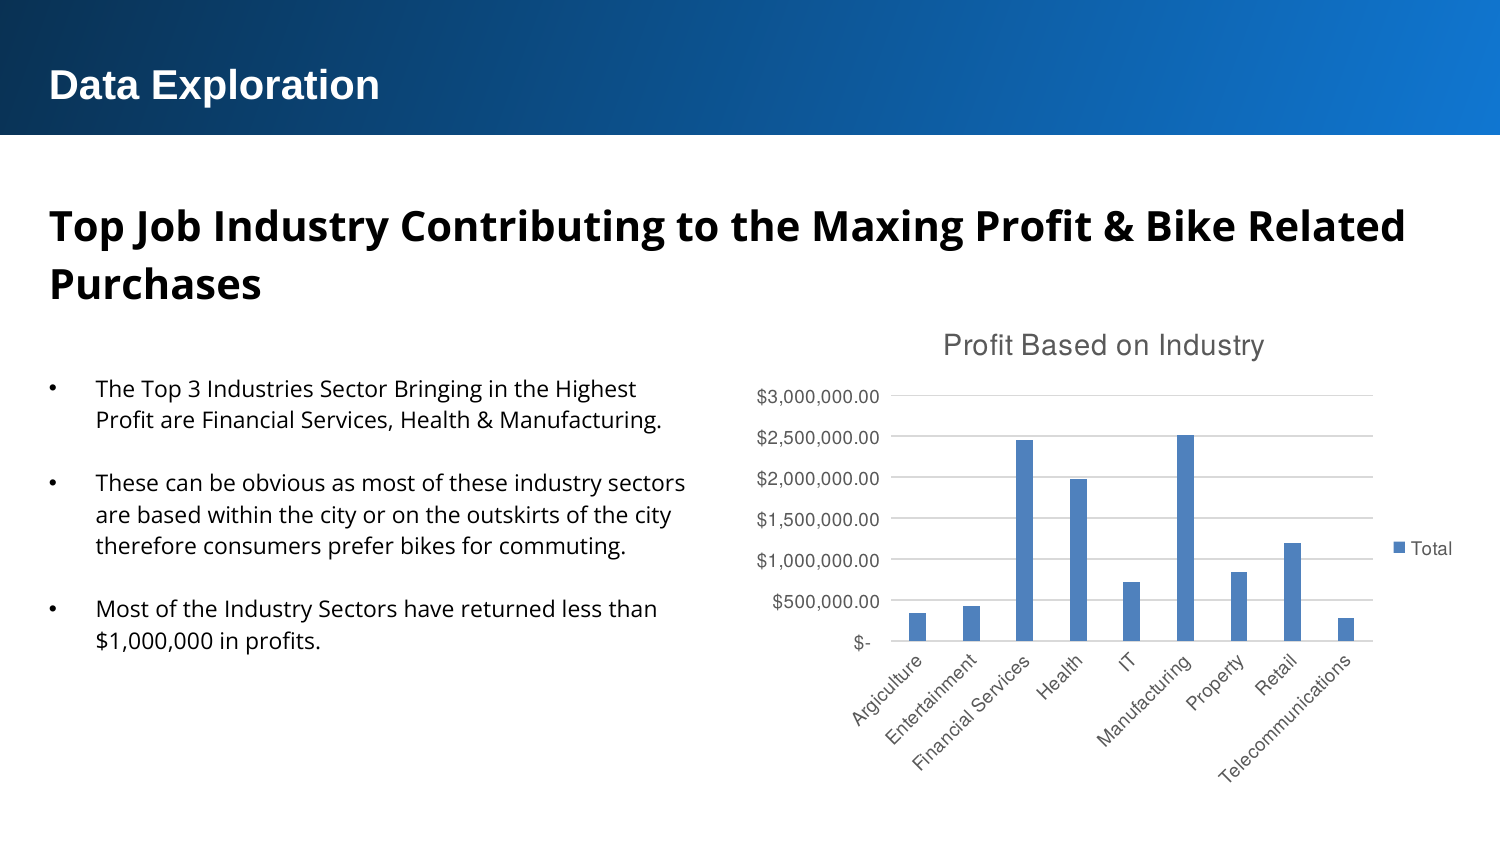

Data Exploration
Top Job Industry Contributing to the Maxing Profit & Bike Related
Purchases

### Chart: Profit Based on Industry

| Category | Total |
|---|---|
| Argiculture | 344329.3699999997 |
| Entertainment | 420312.86000000016 |
| Financial Services | 2452180.559999997 |
| Health | 1974691.3900000069 |
| IT | 714294.4900000013 |
| Manufacturing | 2518466.3949718936 |
| Property | 840012.8800000005 |
| Retail | 1190140.6499999997 |
| Telecommunications | 274387.74 |
The Top 3 Industries Sector Bringing in the Highest Profit are Financial Services, Health & Manufacturing.

These can be obvious as most of these industry sectors are based within the city or on the outskirts of the city therefore consumers prefer bikes for commuting.

Most of the Industry Sectors have returned less than $1,000,000 in profits.